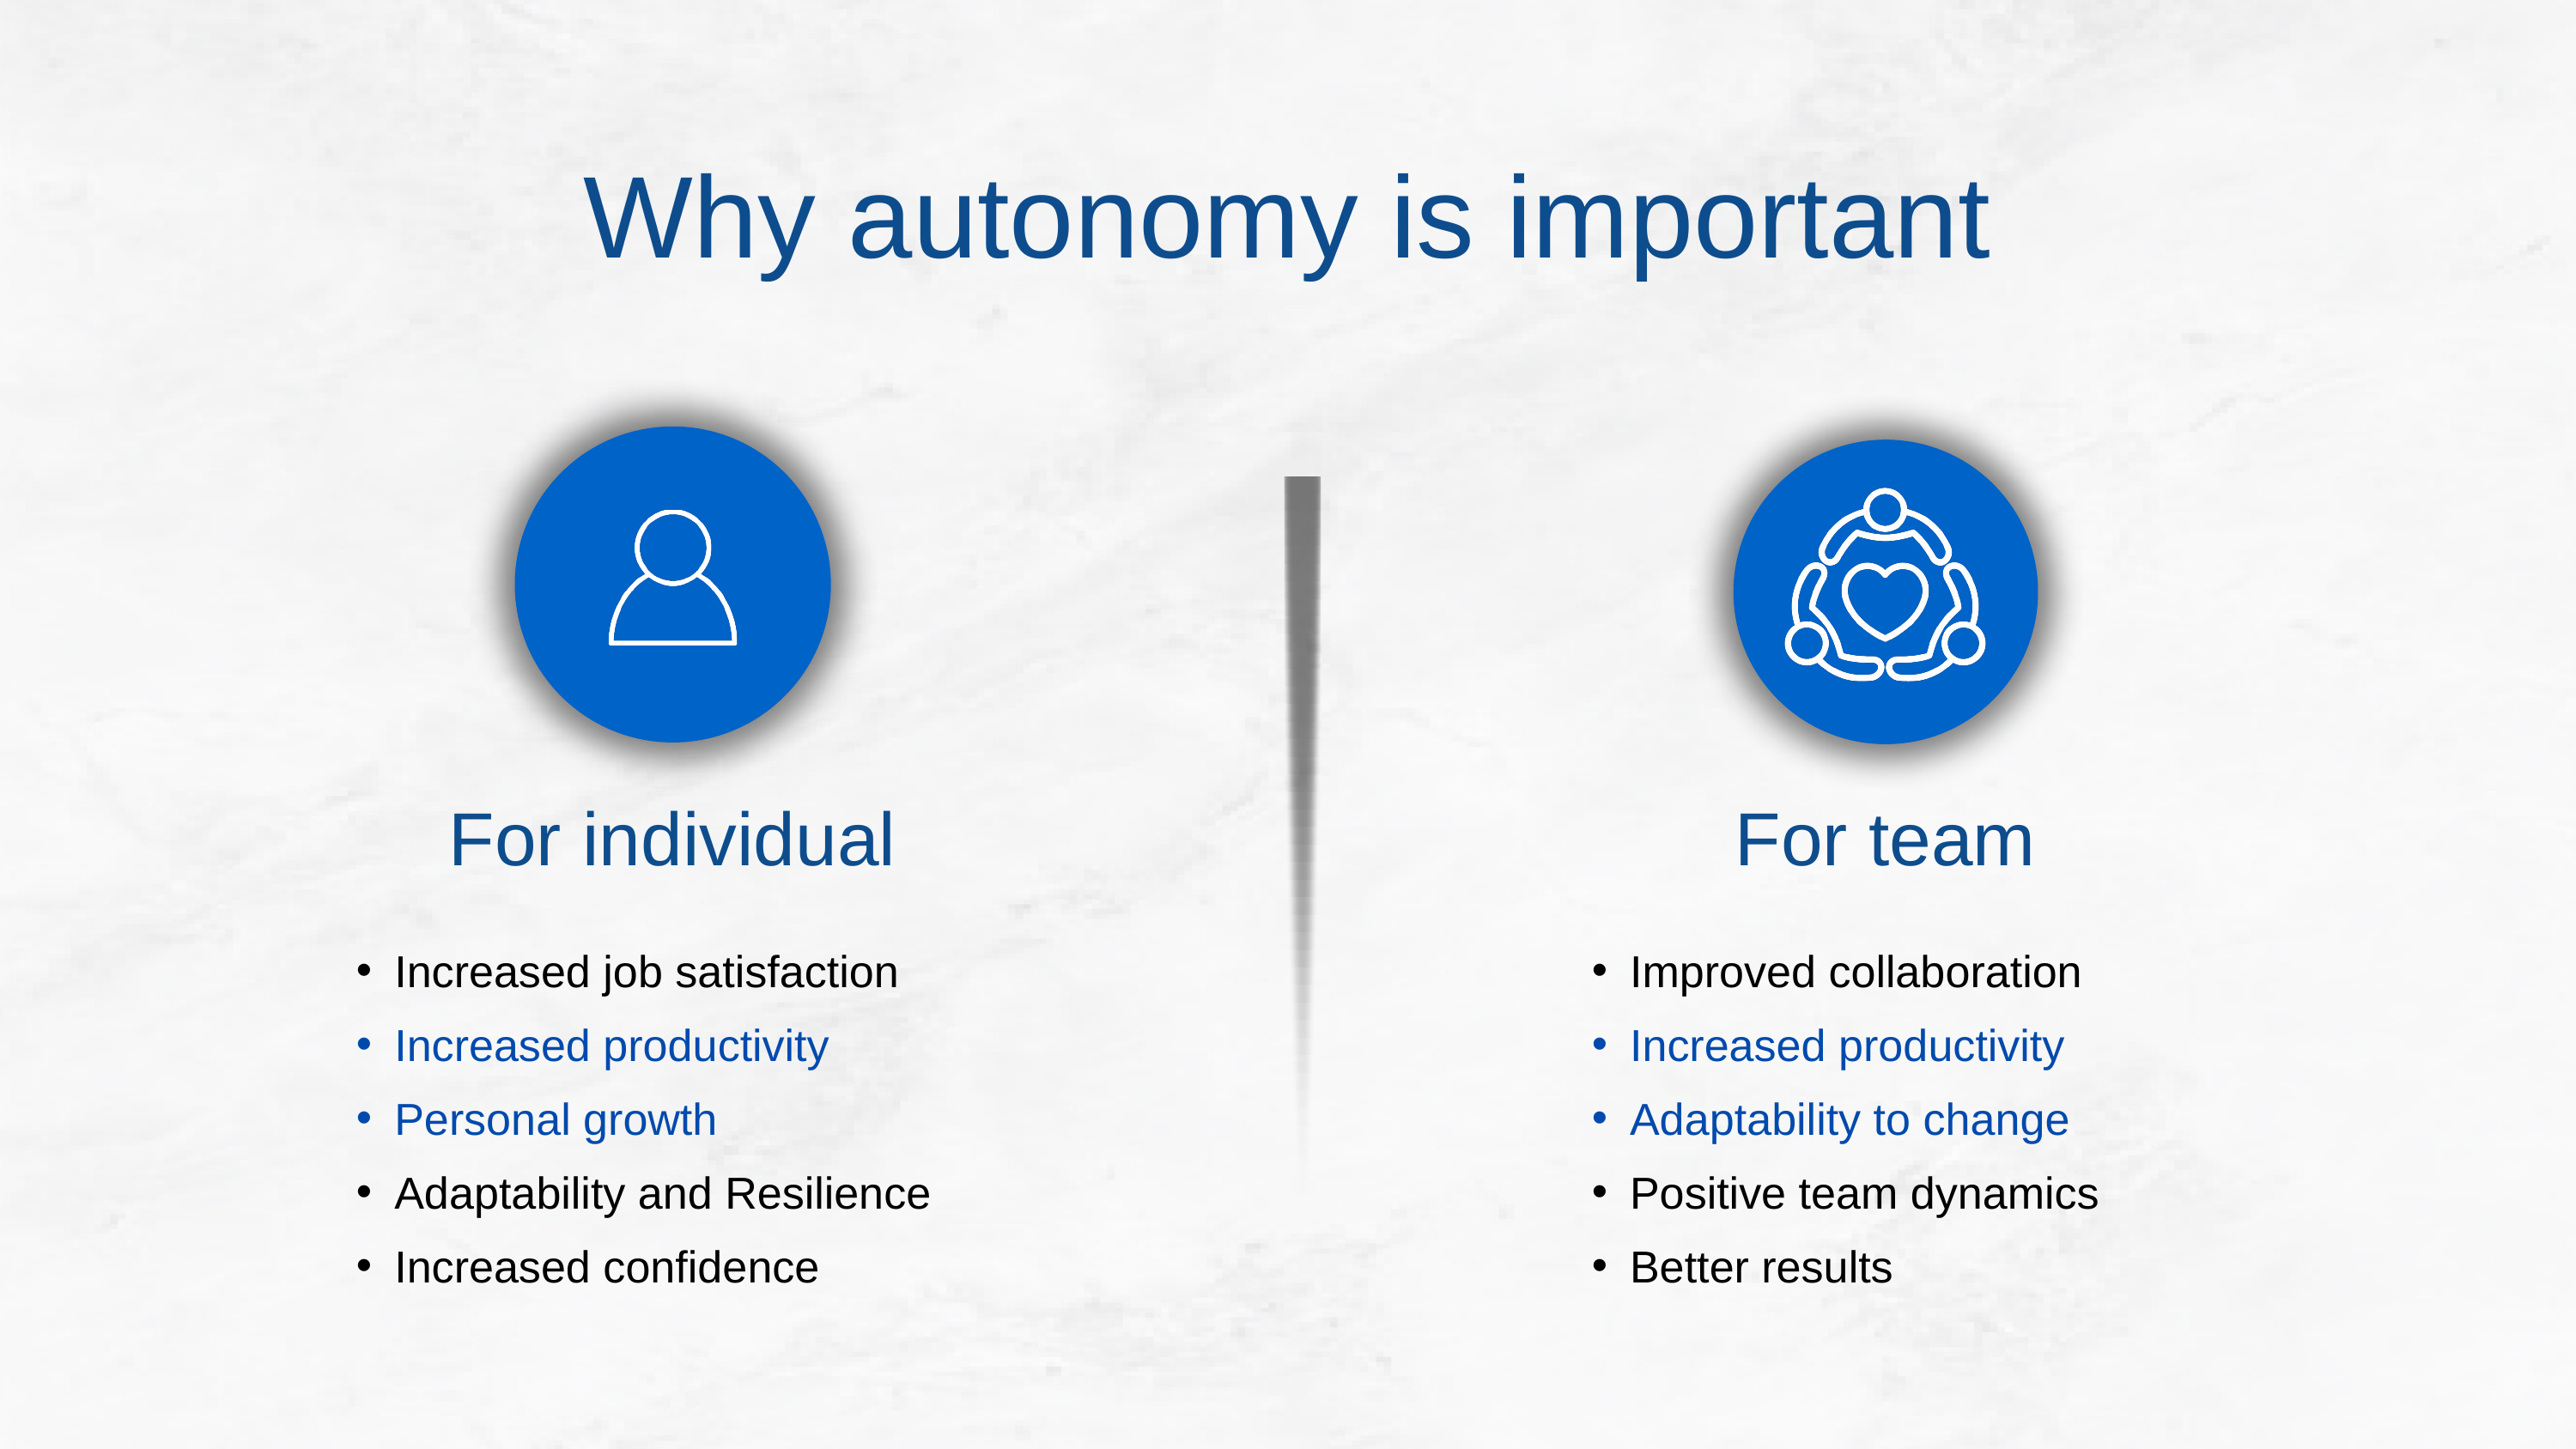

Why autonomy is important

For individual
For team

Increased job satisfaction
Increased productivity
Personal growth
Adaptability and Resilience
Increased confidence
Improved collaboration
Increased productivity
Adaptability to change
Positive team dynamics
Better results